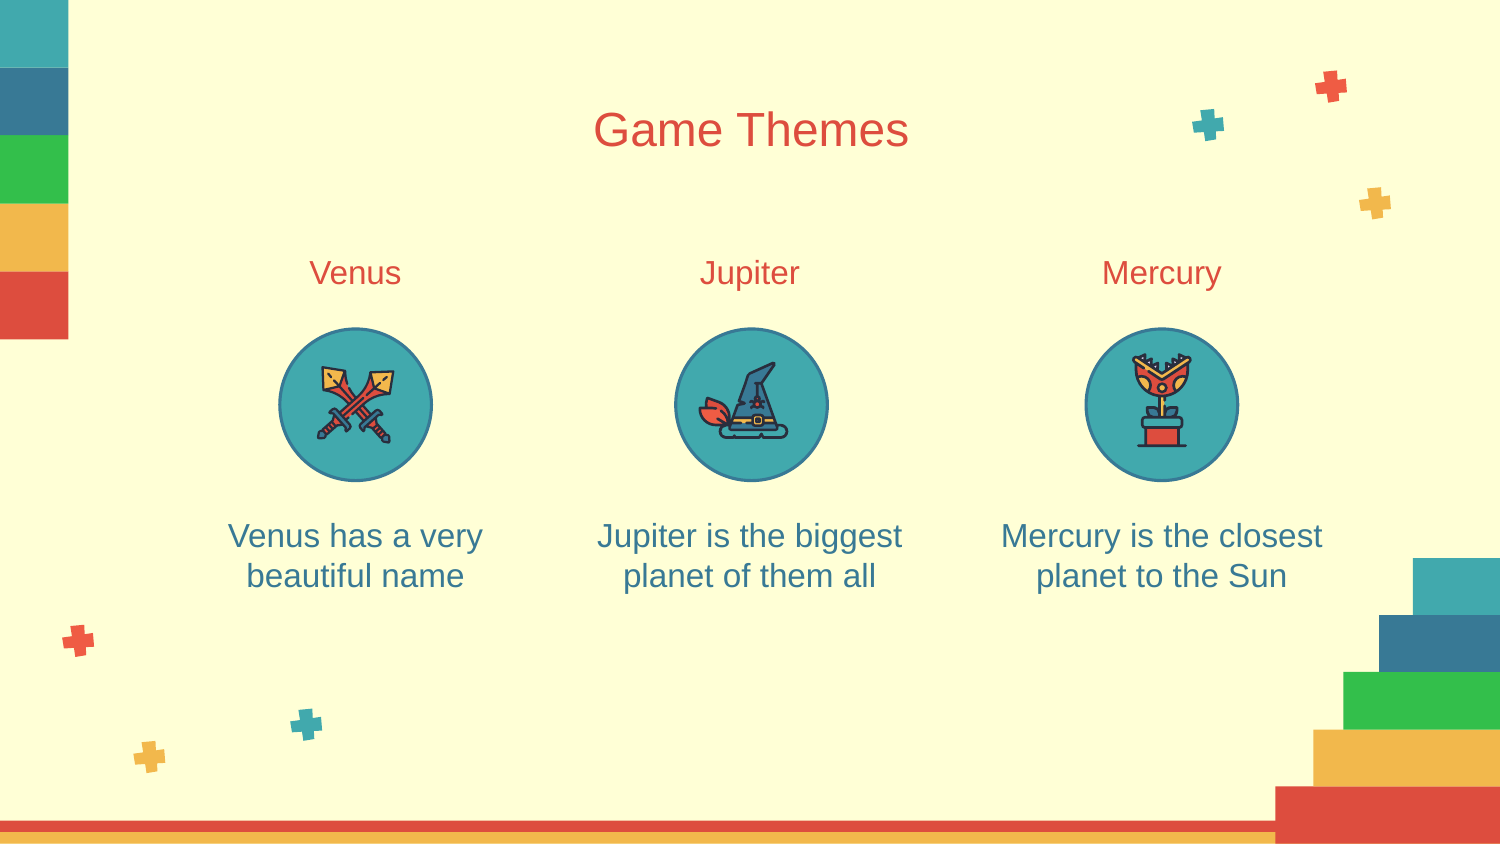

# Game Themes
Venus
Jupiter
Mercury

Venus has a very beautiful name
Jupiter is the biggest planet of them all
Mercury is the closest planet to the Sun